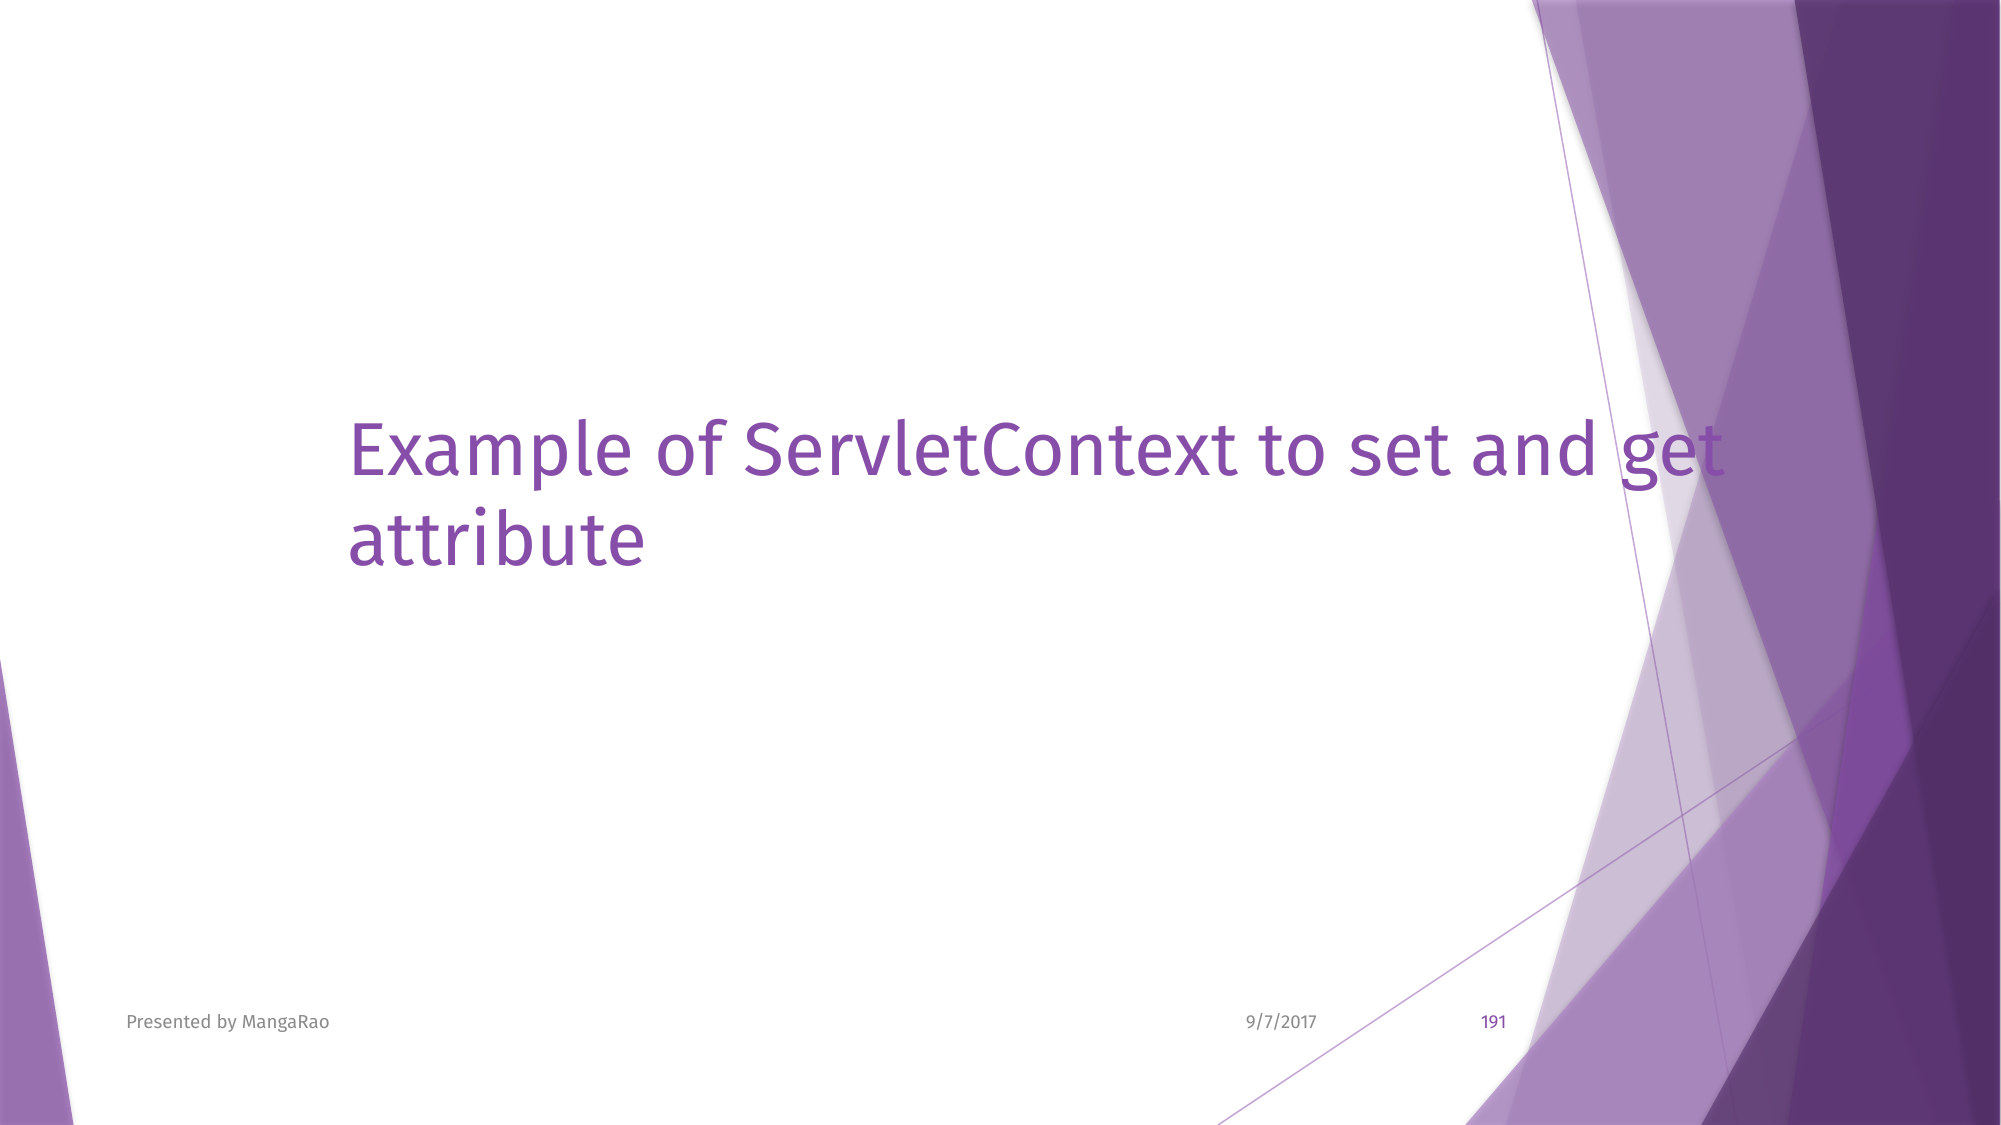

Example of ServletContext to set and get attribute
Presented by MangaRao
9/7/2017
191